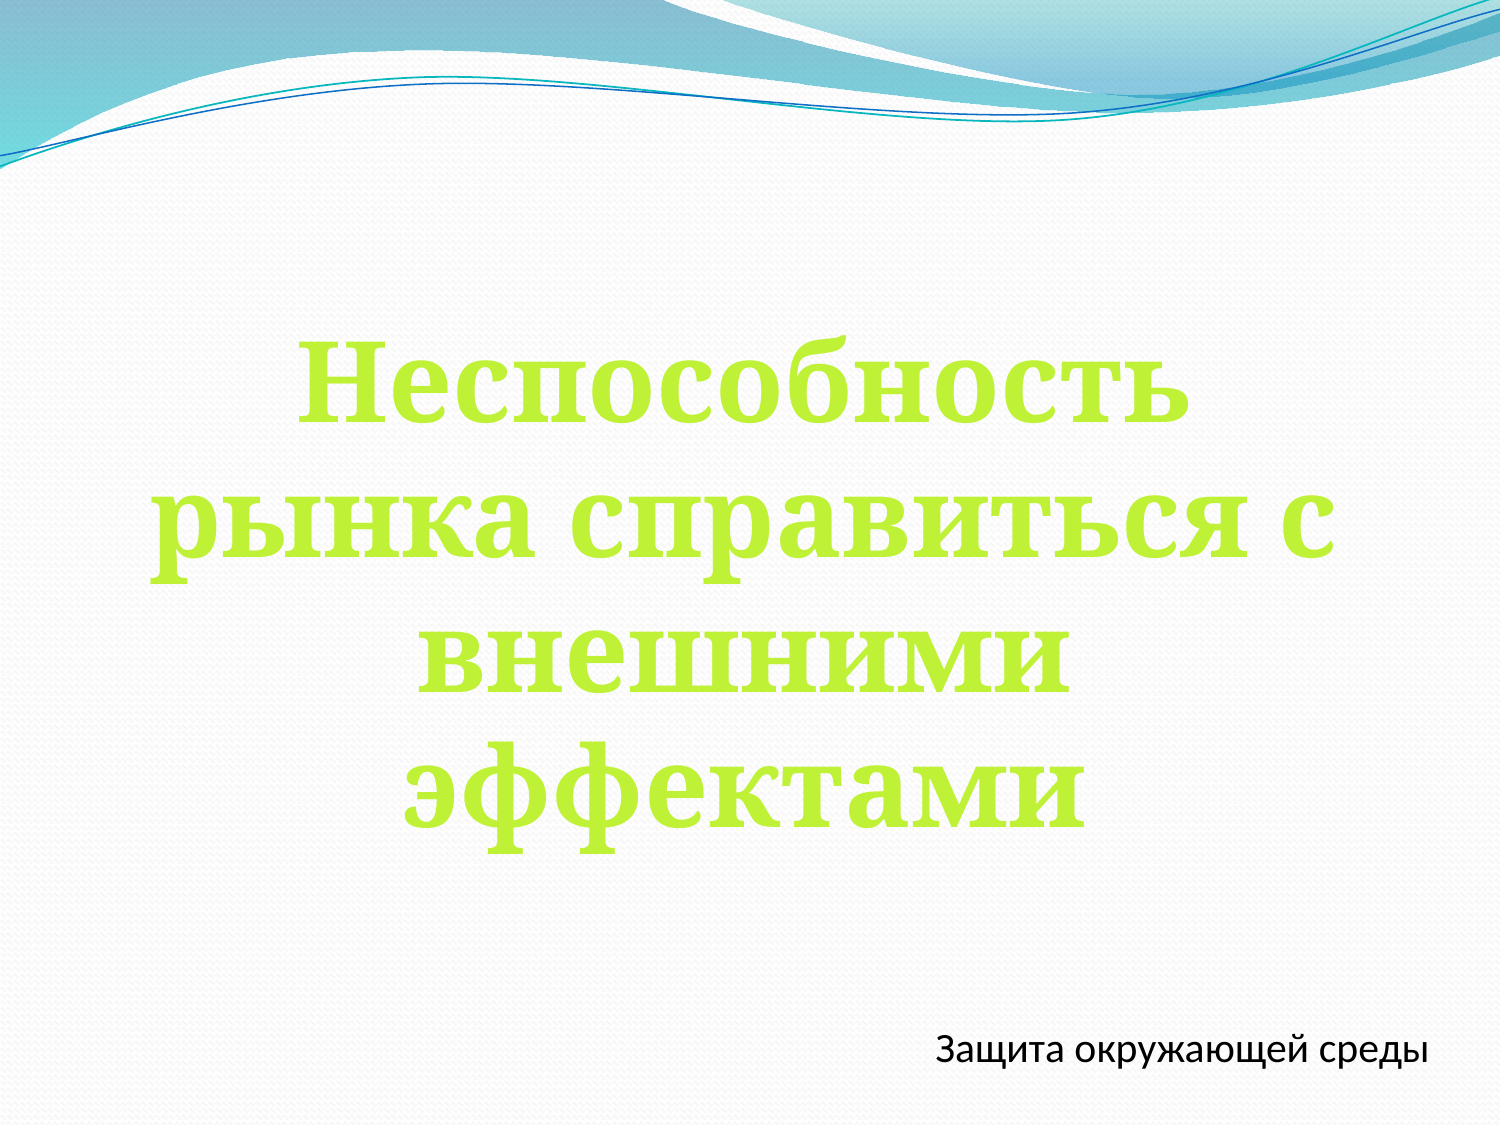

Неспособность рынка справиться с внешними эффектами
Защита окружающей среды